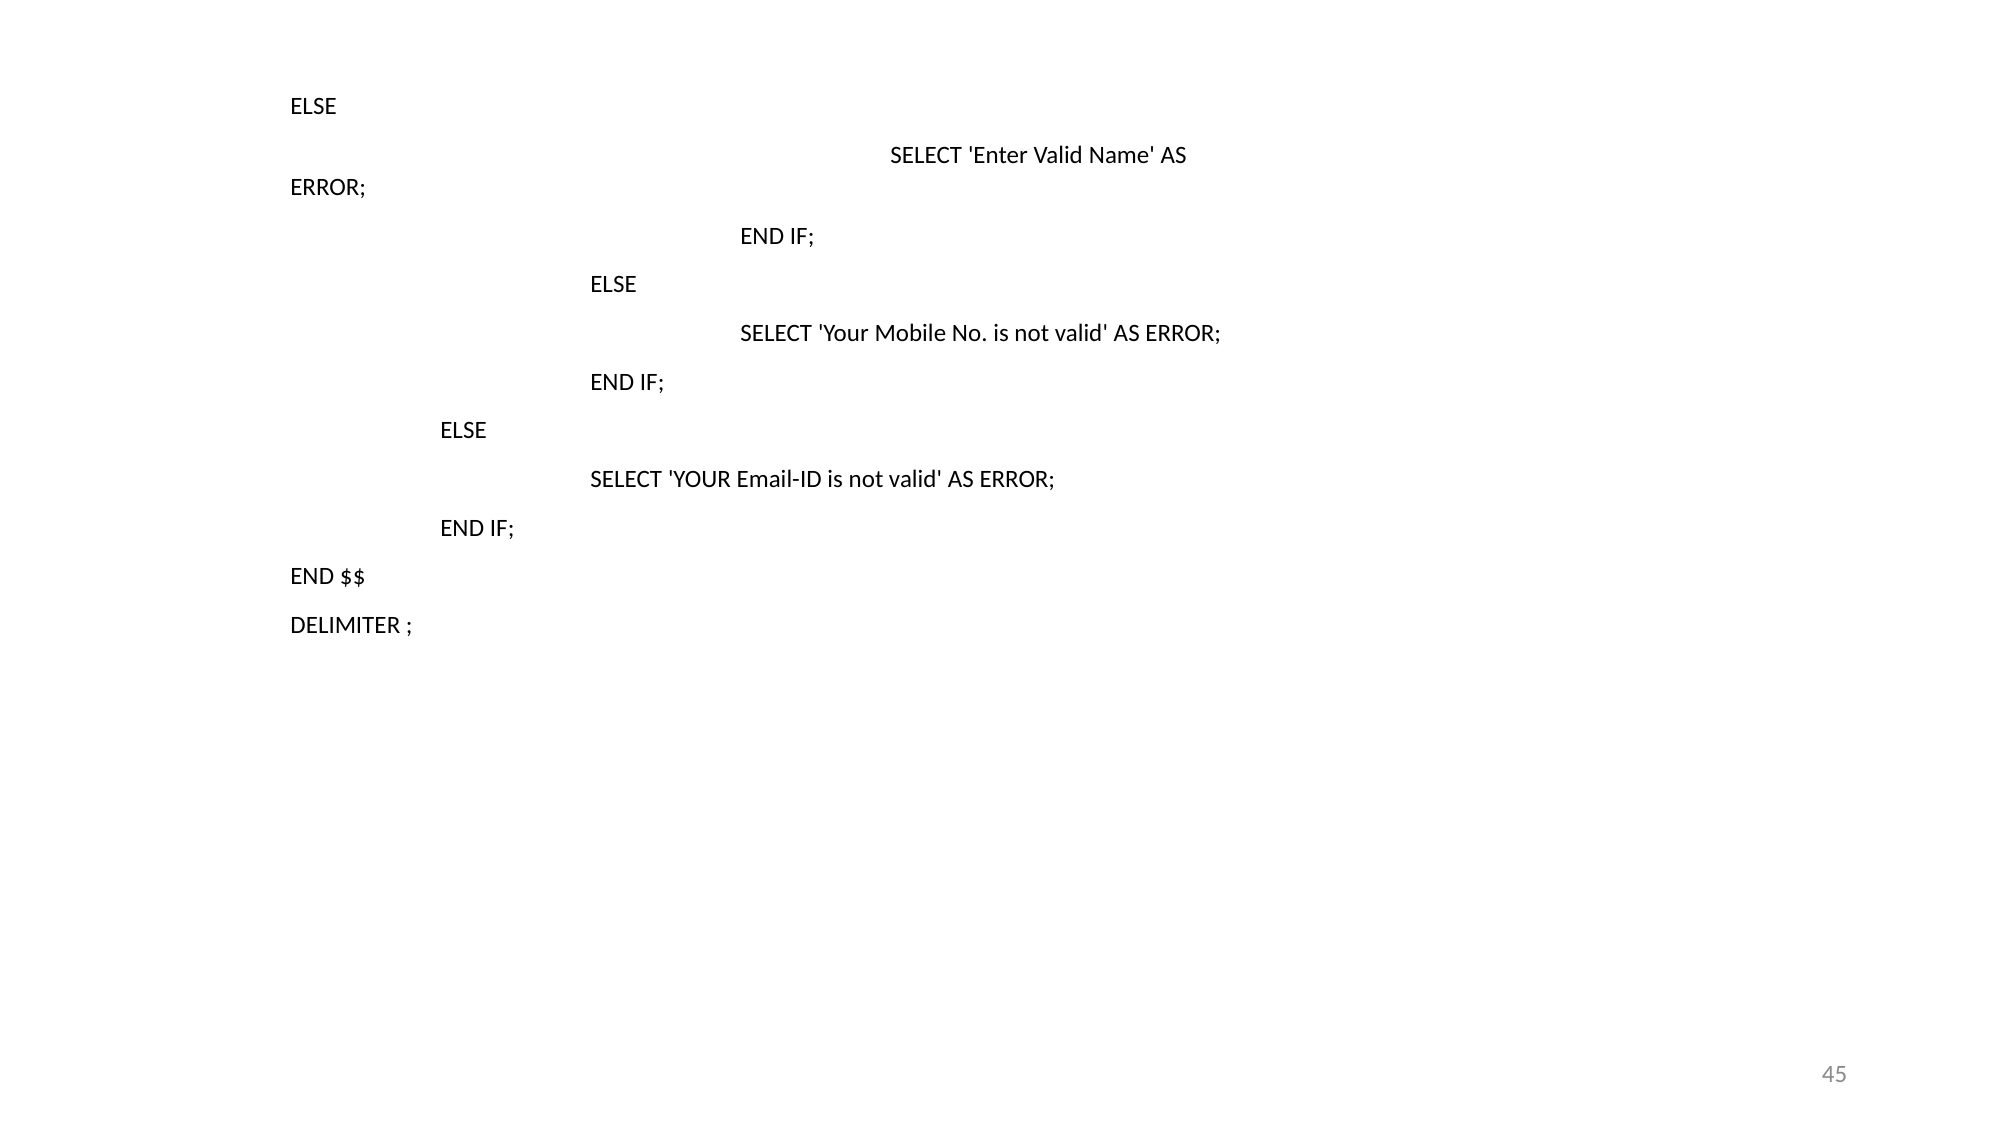

ELSE
				SELECT 'Enter Valid Name' AS ERROR;
			END IF;
        		ELSE
        			SELECT 'Your Mobile No. is not valid' AS ERROR;
        		END IF;
    	ELSE
    		SELECT 'YOUR Email-ID is not valid' AS ERROR;
    	END IF;
END $$
DELIMITER ;
45